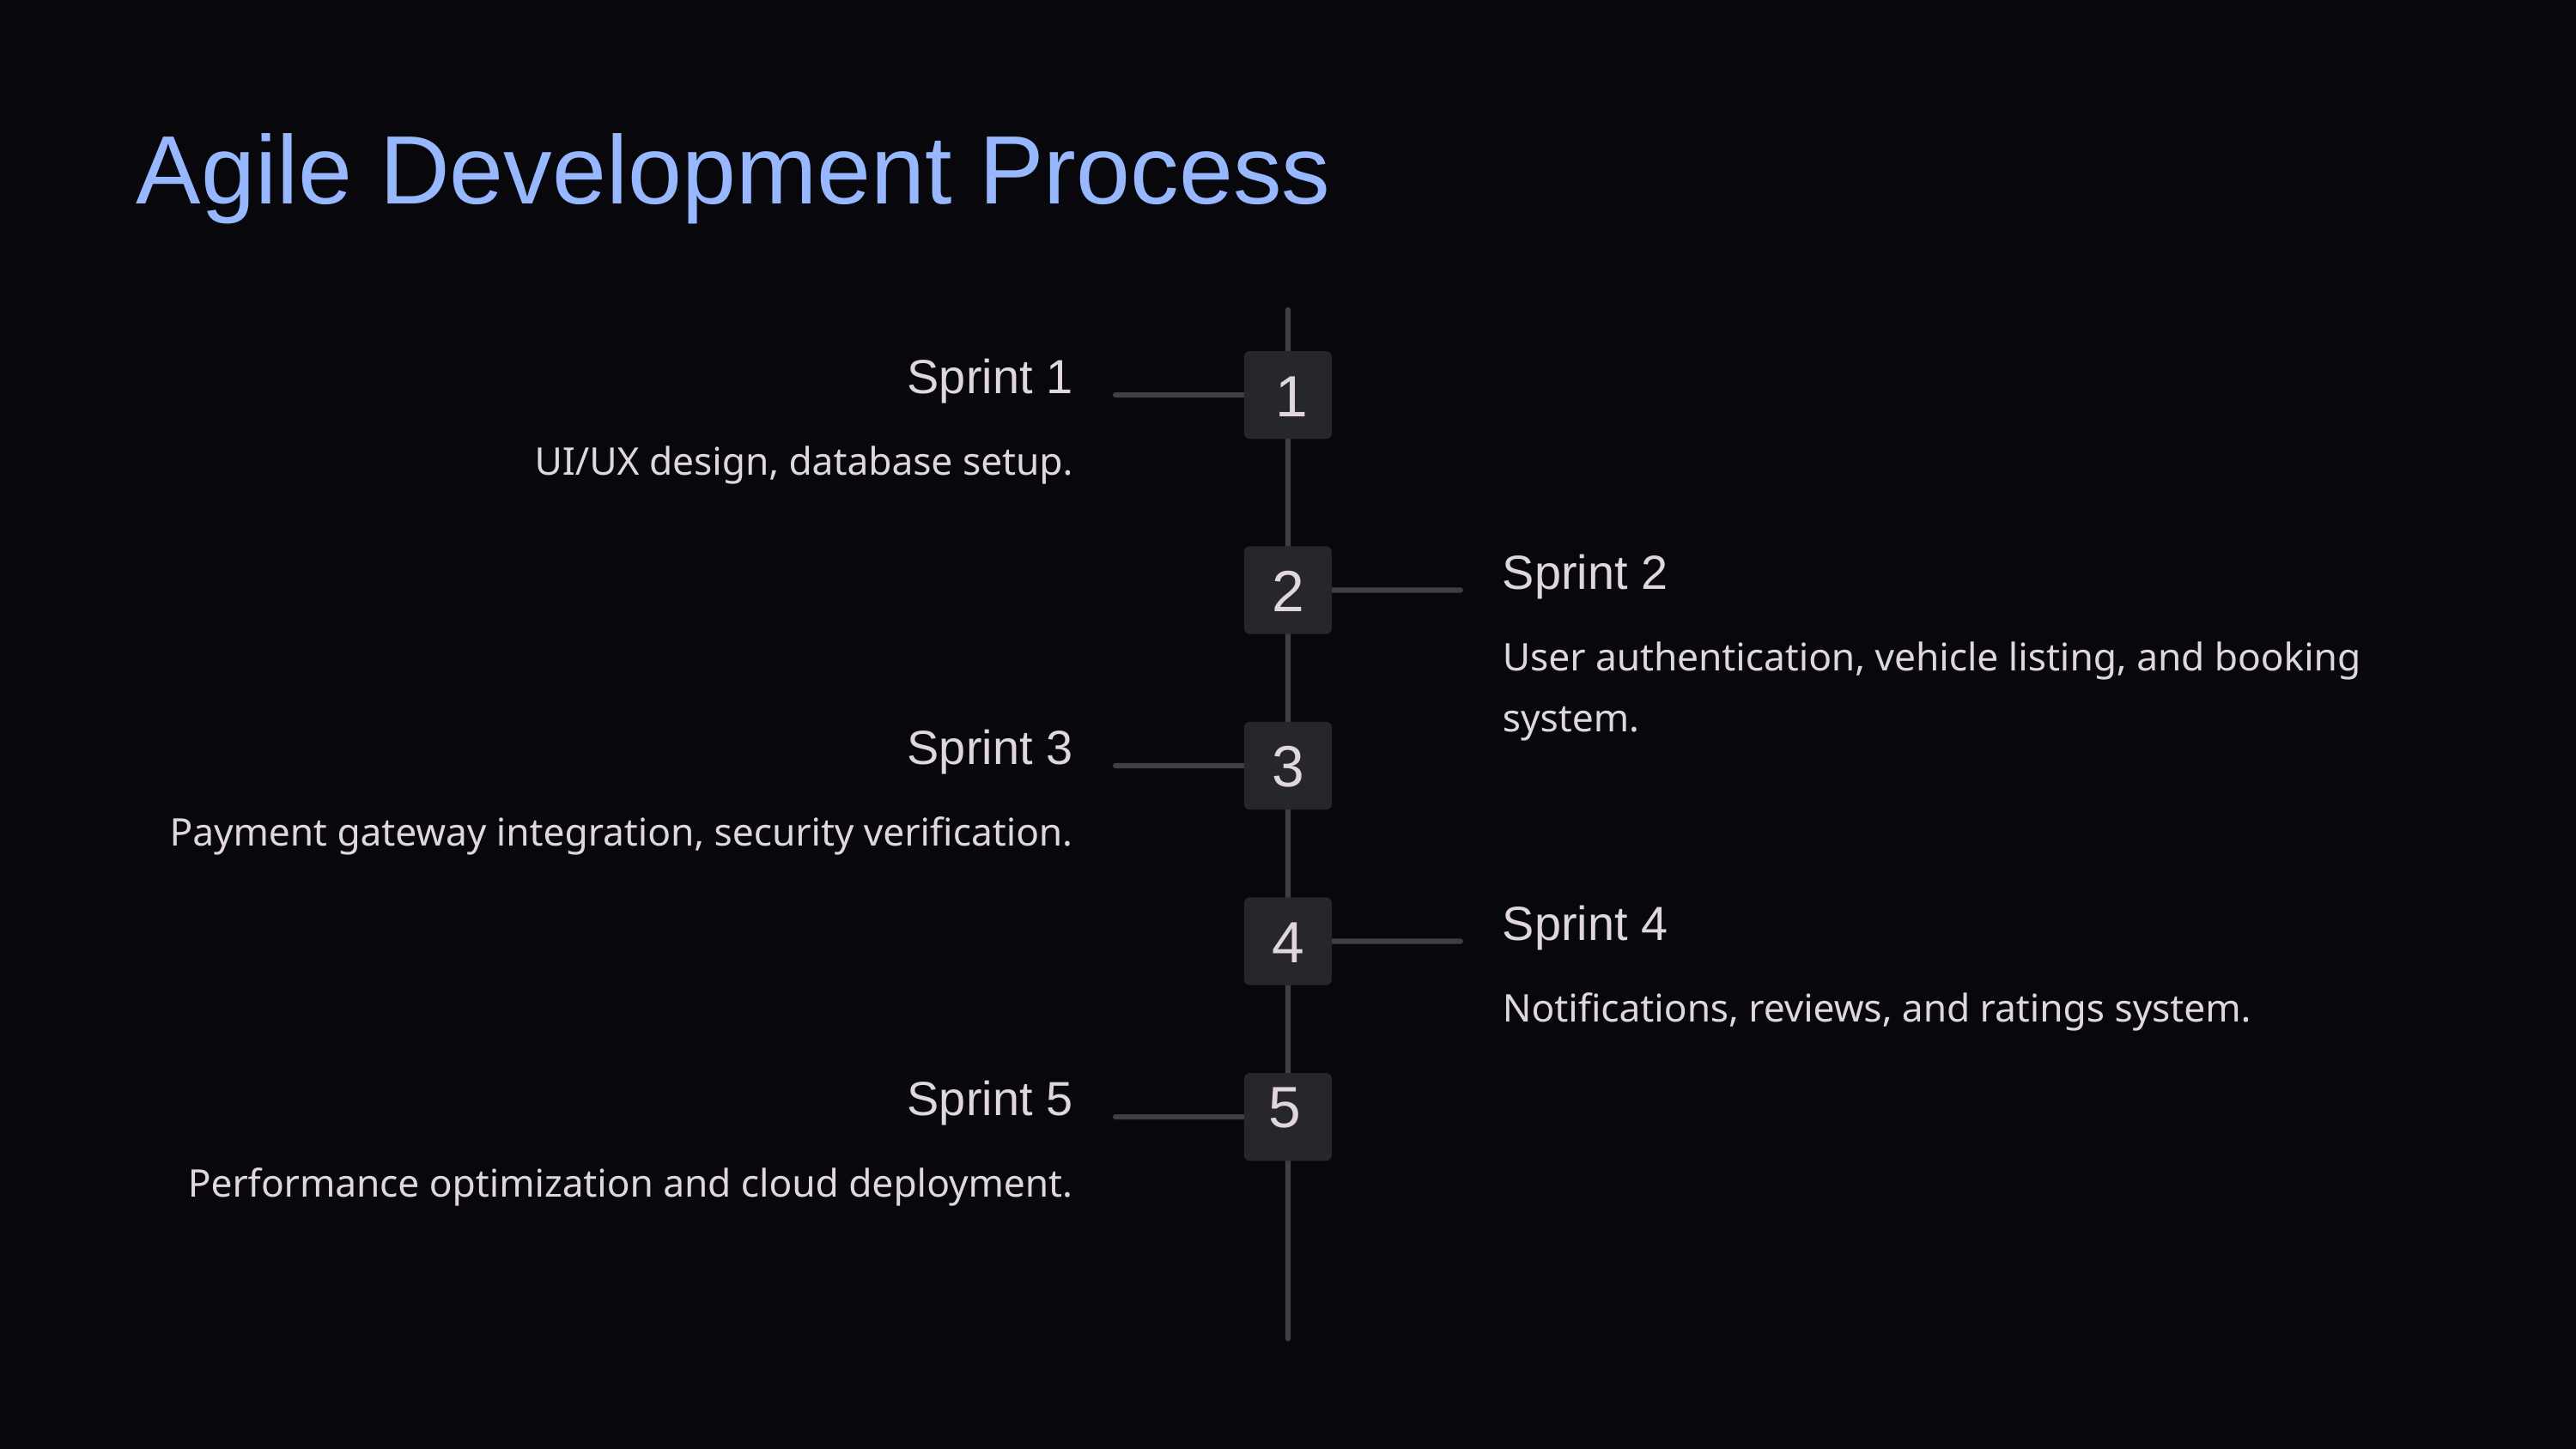

Agile Development Process

Sprint 1

1

UI/UX design, database setup.

Sprint 2

2

User authentication, vehicle listing, and booking system.

Sprint 3

3

Payment gateway integration, security verification.

Sprint 4

4

Notifications, reviews, and ratings system.

Sprint 5

5

Performance optimization and cloud deployment.